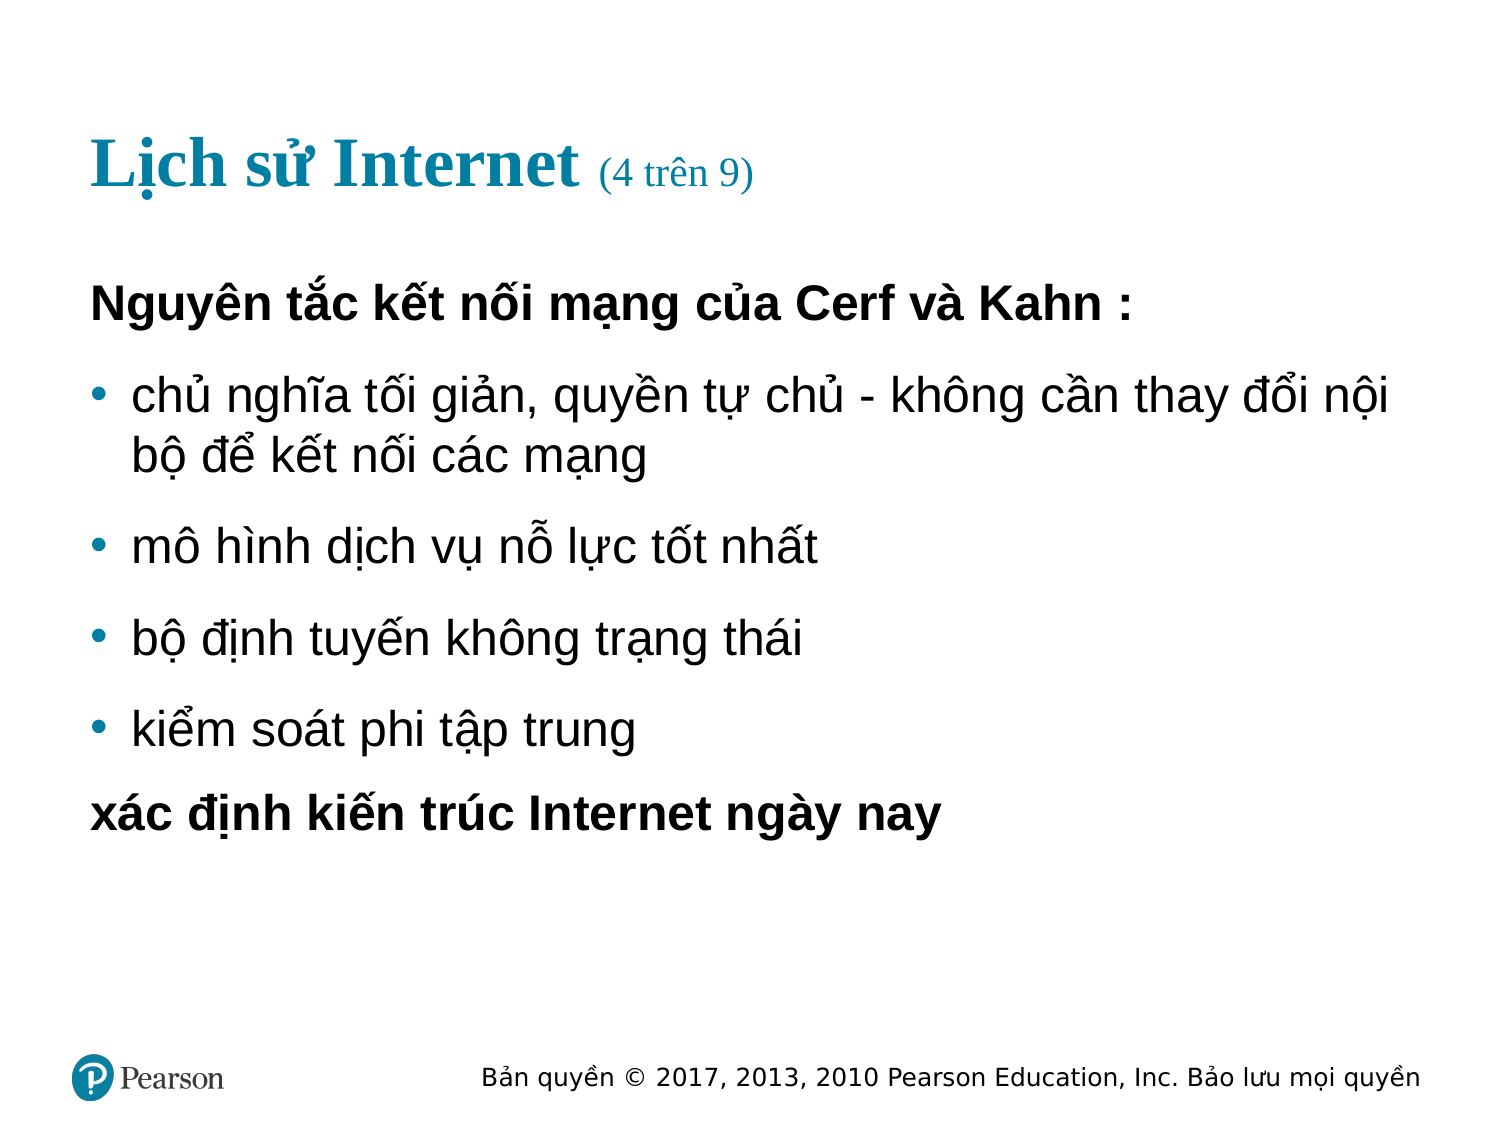

# Lịch sử Internet (4 trên 9)
Nguyên tắc kết nối mạng của Cerf và Kahn :
chủ nghĩa tối giản, quyền tự chủ - không cần thay đổi nội bộ để kết nối các mạng
mô hình dịch vụ nỗ lực tốt nhất
bộ định tuyến không trạng thái
kiểm soát phi tập trung
xác định kiến trúc Internet ngày nay